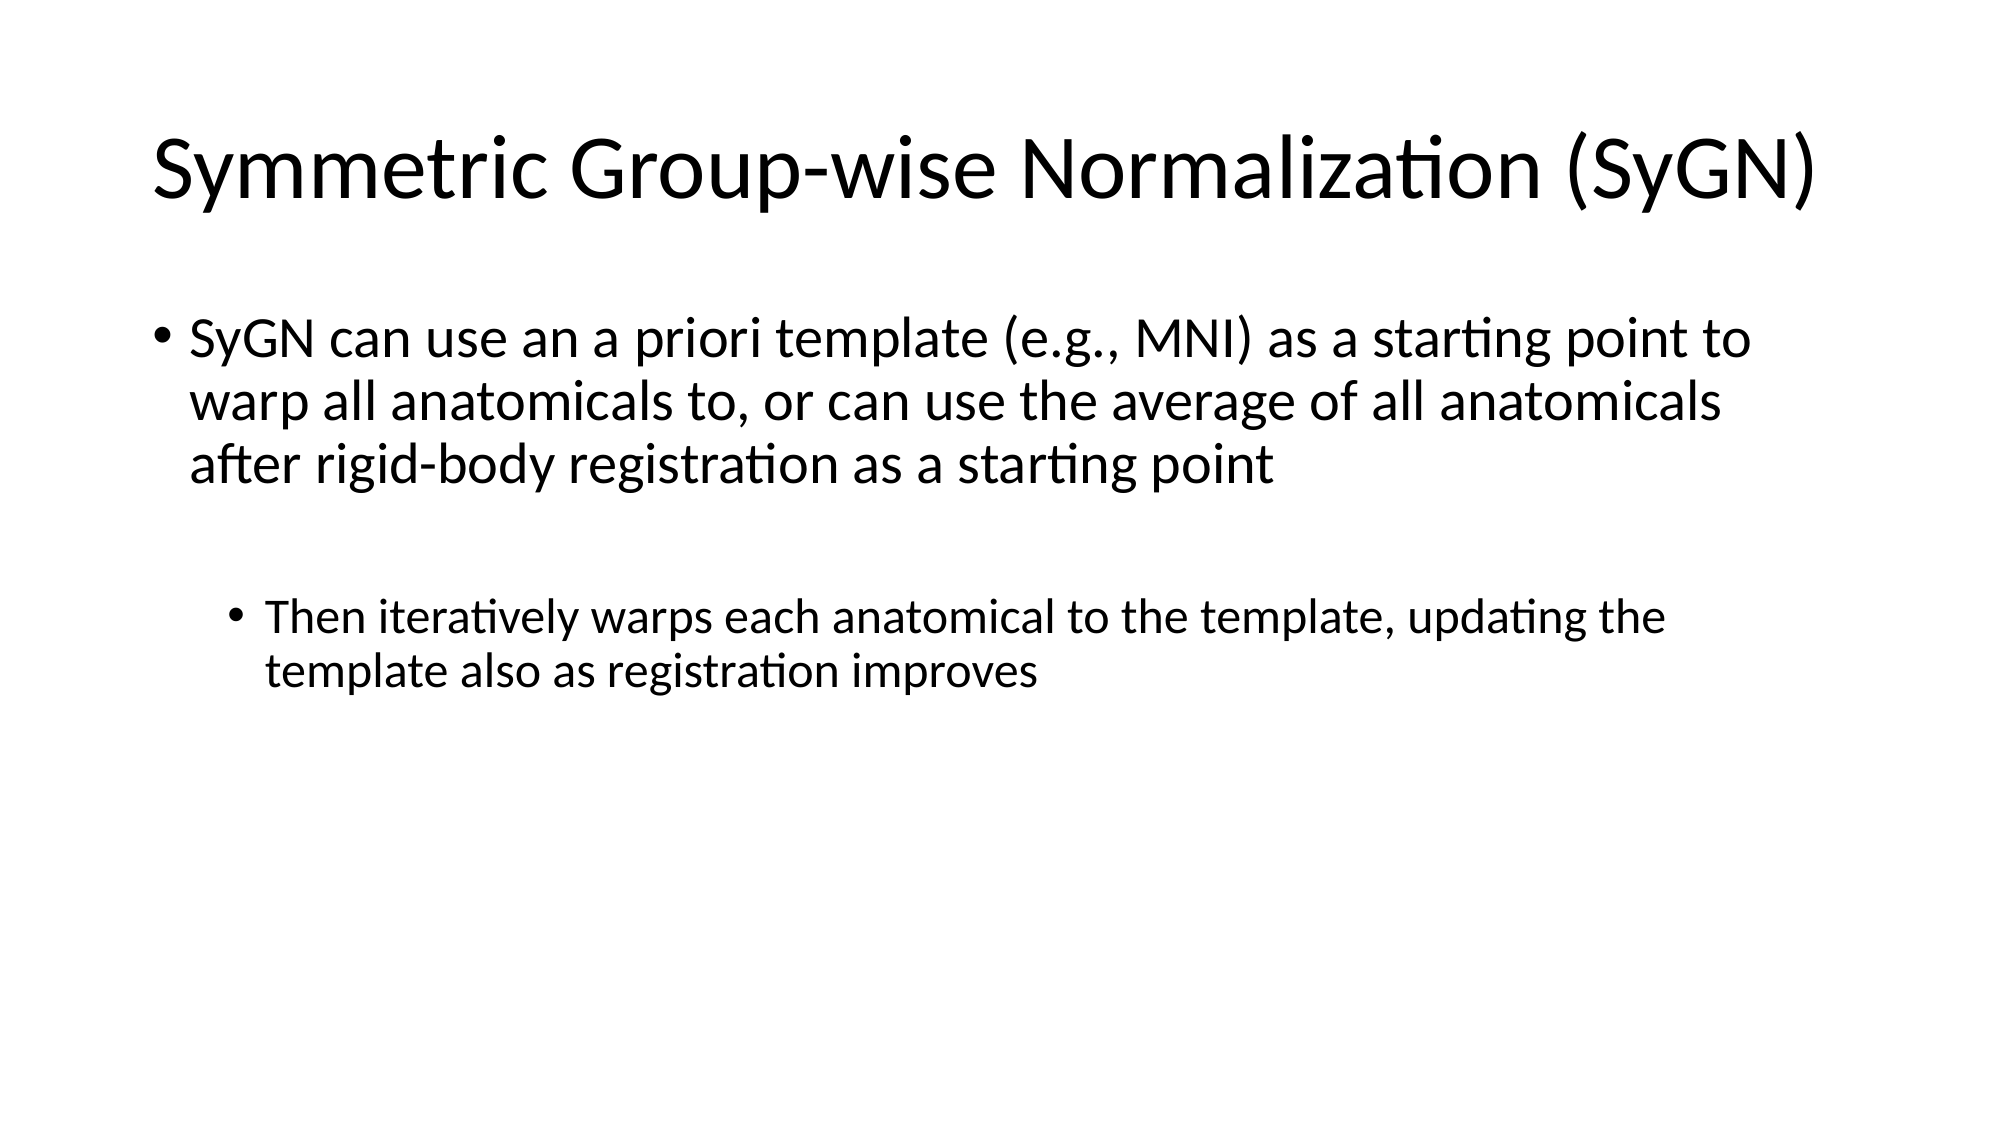

# Symmetric Group-wise Normalization (SyGN)
SyGN can use an a priori template (e.g., MNI) as a starting point to warp all anatomicals to, or can use the average of all anatomicals after rigid-body registration as a starting point

Then iteratively warps each anatomical to the template, updating the template also as registration improves